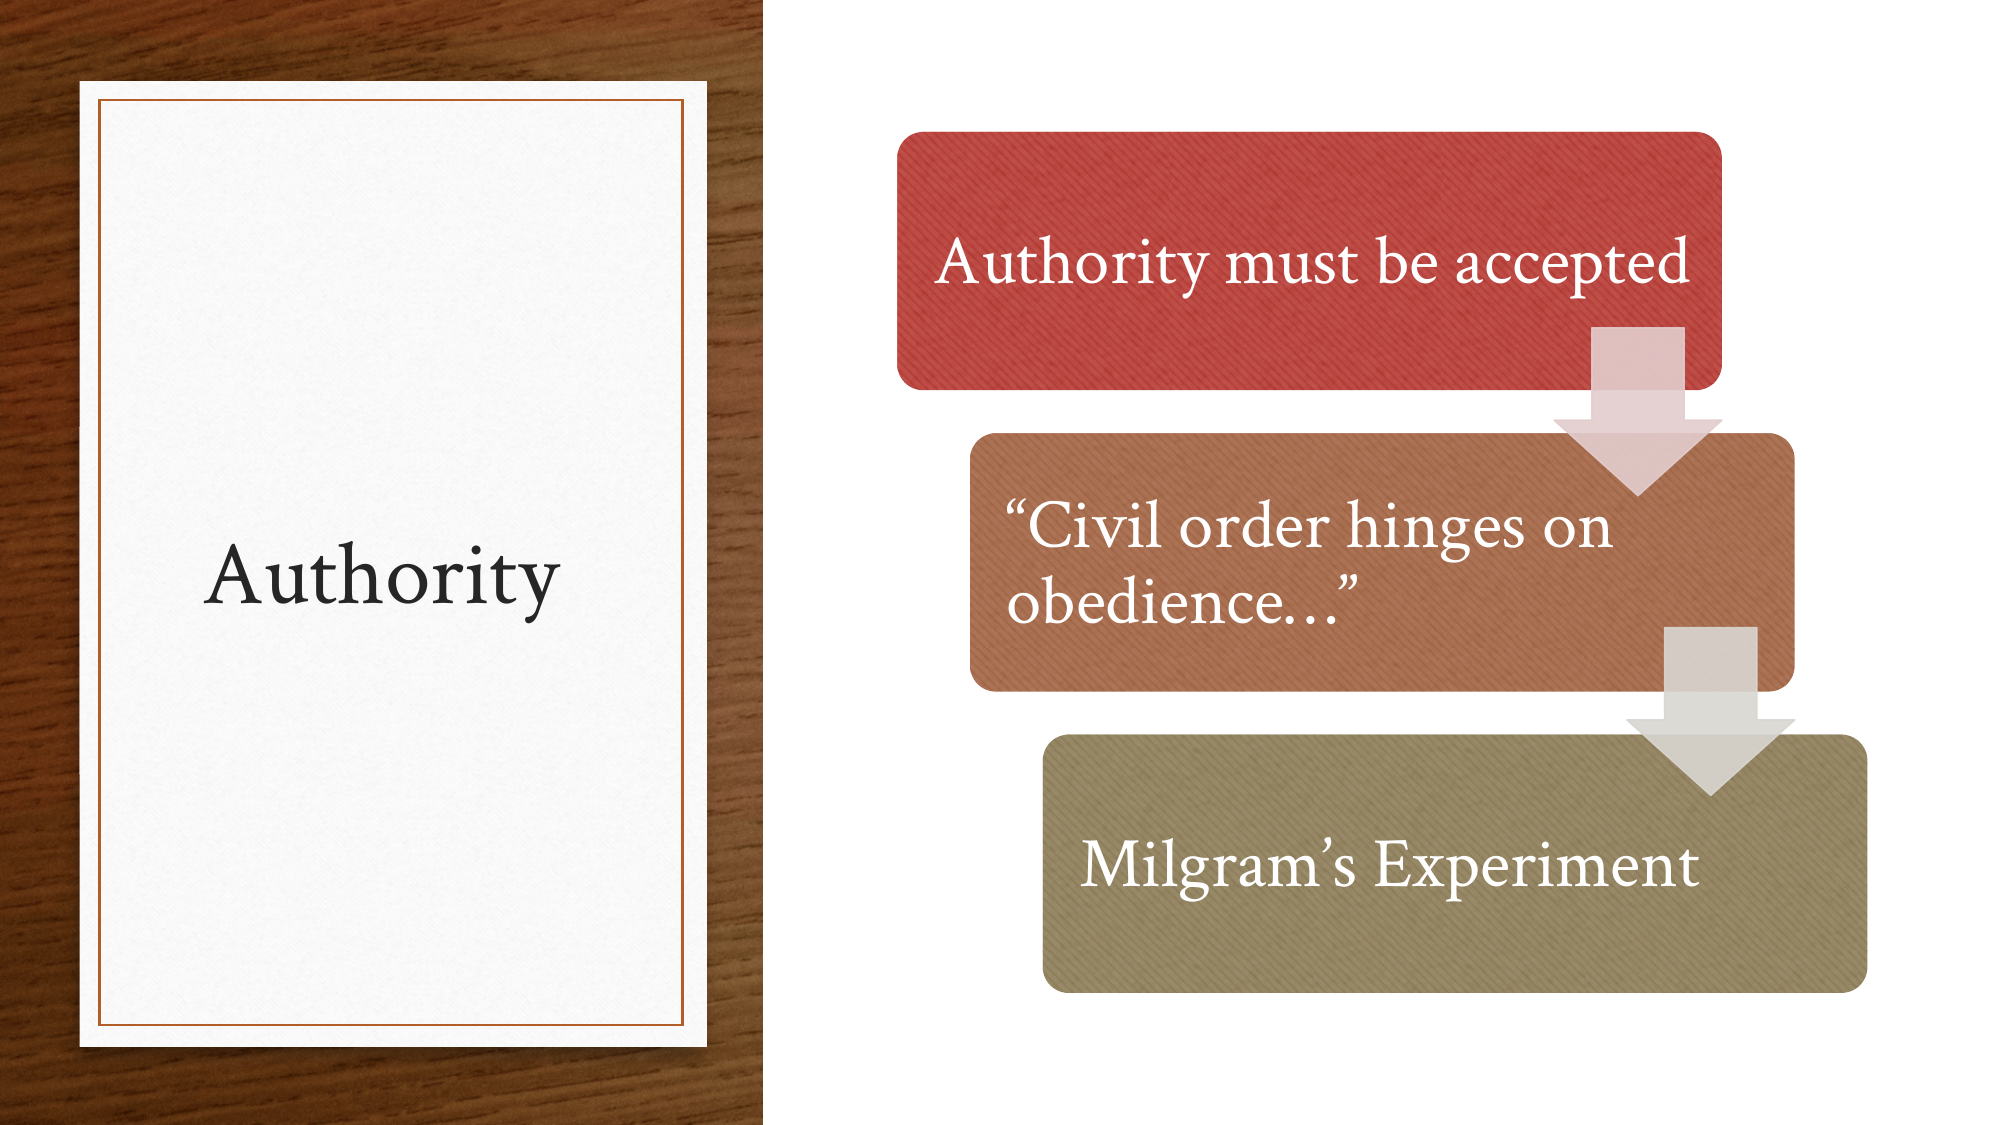

Authority must be accepted
“Civil order hinges on obedience…”
Milgram’s Experiment

# Authority